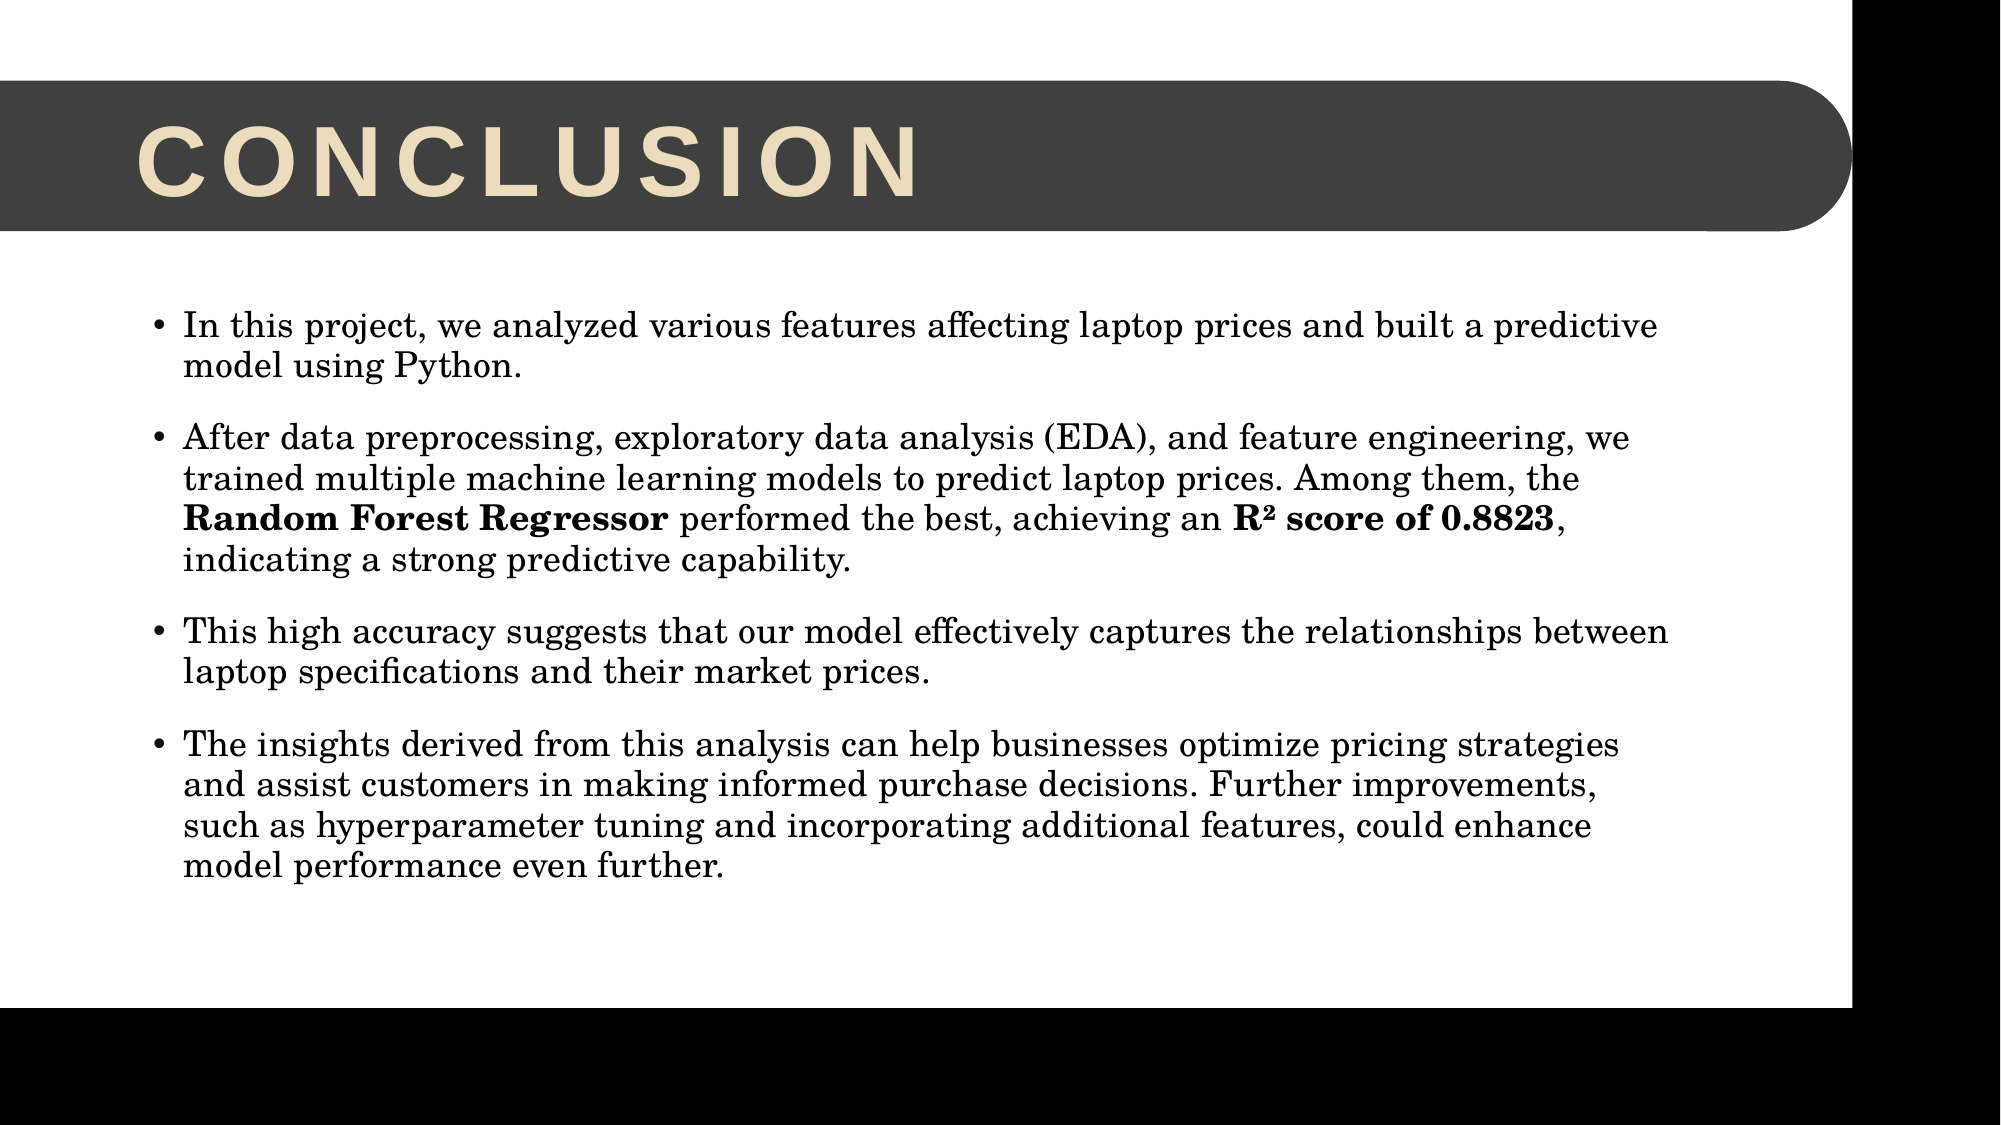

# CONCLUSION

In this project, we analyzed various features affecting laptop prices and built a predictive model using Python.
After data preprocessing, exploratory data analysis (EDA), and feature engineering, we trained multiple machine learning models to predict laptop prices. Among them, the Random Forest Regressor performed the best, achieving an R² score of 0.8823, indicating a strong predictive capability.
This high accuracy suggests that our model effectively captures the relationships between laptop specifications and their market prices.
The insights derived from this analysis can help businesses optimize pricing strategies and assist customers in making informed purchase decisions. Further improvements, such as hyperparameter tuning and incorporating additional features, could enhance model performance even further.